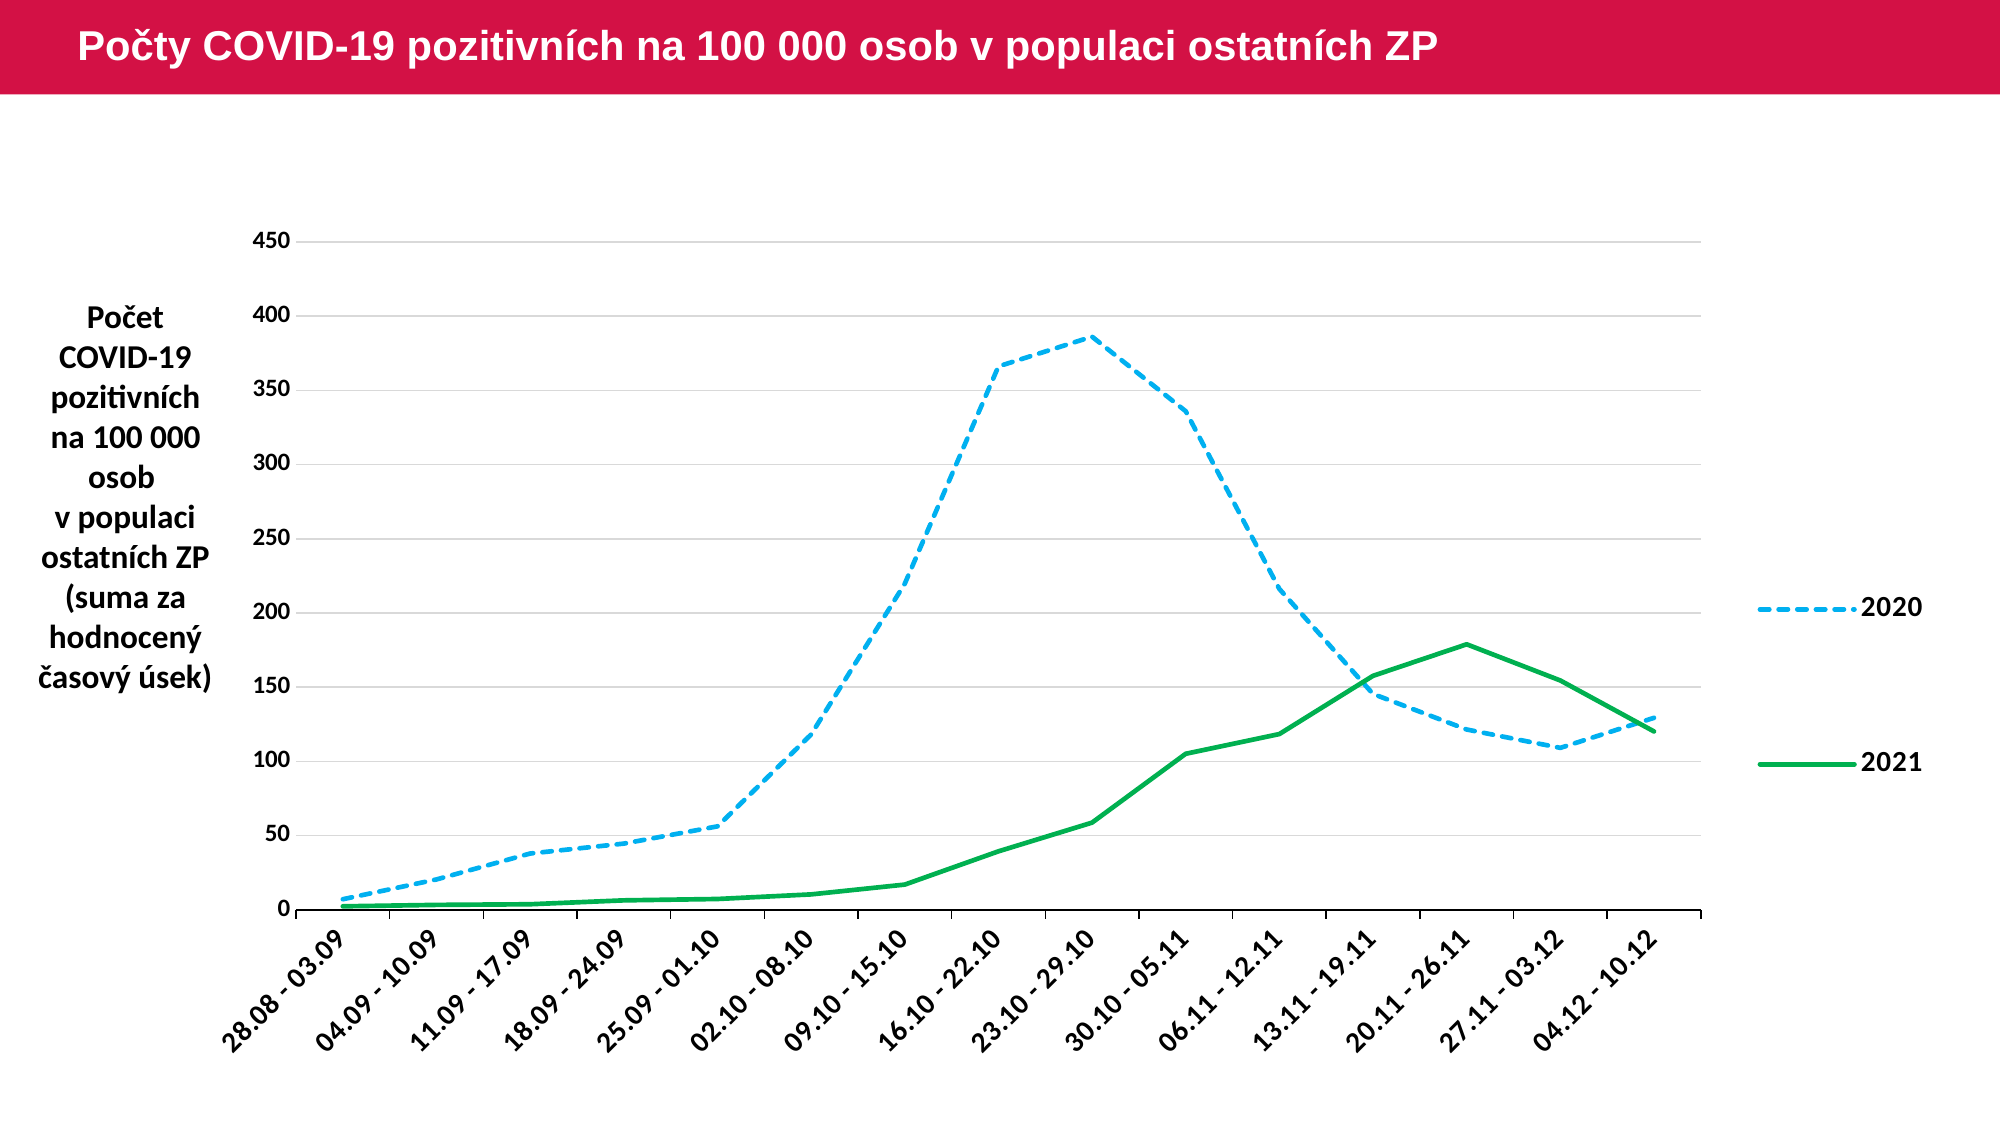

# Počty COVID-19 pozitivních na 100 000 osob v populaci ostatních ZP

### Chart

| Category | 2020 | 2021 |
|---|---|---|
| 28.08 - 03.09 | 7.0813893 | 2.3042324 |
| 04.09 - 10.09 | 20.4135758 | 3.2274375 |
| 11.09 - 17.09 | 37.8810374 | 3.6898893 |
| 18.09 - 24.09 | 44.560494 | 6.3059363 |
| 25.09 - 01.10 | 56.1818435 | 7.2316036 |
| 02.10 - 08.10 | 118.0980933 | 10.3165963 |
| 09.10 - 15.10 | 219.7409386 | 16.9521302 |
| 16.10 - 22.10 | 366.1900459 | 39.3316397 |
| 23.10 - 29.10 | 386.1950006 | 58.6618913 |
| 30.10 - 05.11 | 335.9620724 | 105.080487 |
| 06.11 - 12.11 | 216.1883479 | 118.3778062 |
| 13.11 - 19.11 | 145.3914226 | 157.5906146 |
| 20.11 - 26.11 | 121.4388146 | 178.9119731 |
| 27.11 - 03.12 | 109.0756231 | 154.4636738 |
| 04.12 - 10.12 | 129.3120908 | 120.1270358 |
Počet COVID-19 pozitivních na 100 000 osob  v populaci ostatních ZP (suma za hodnocený časový úsek)